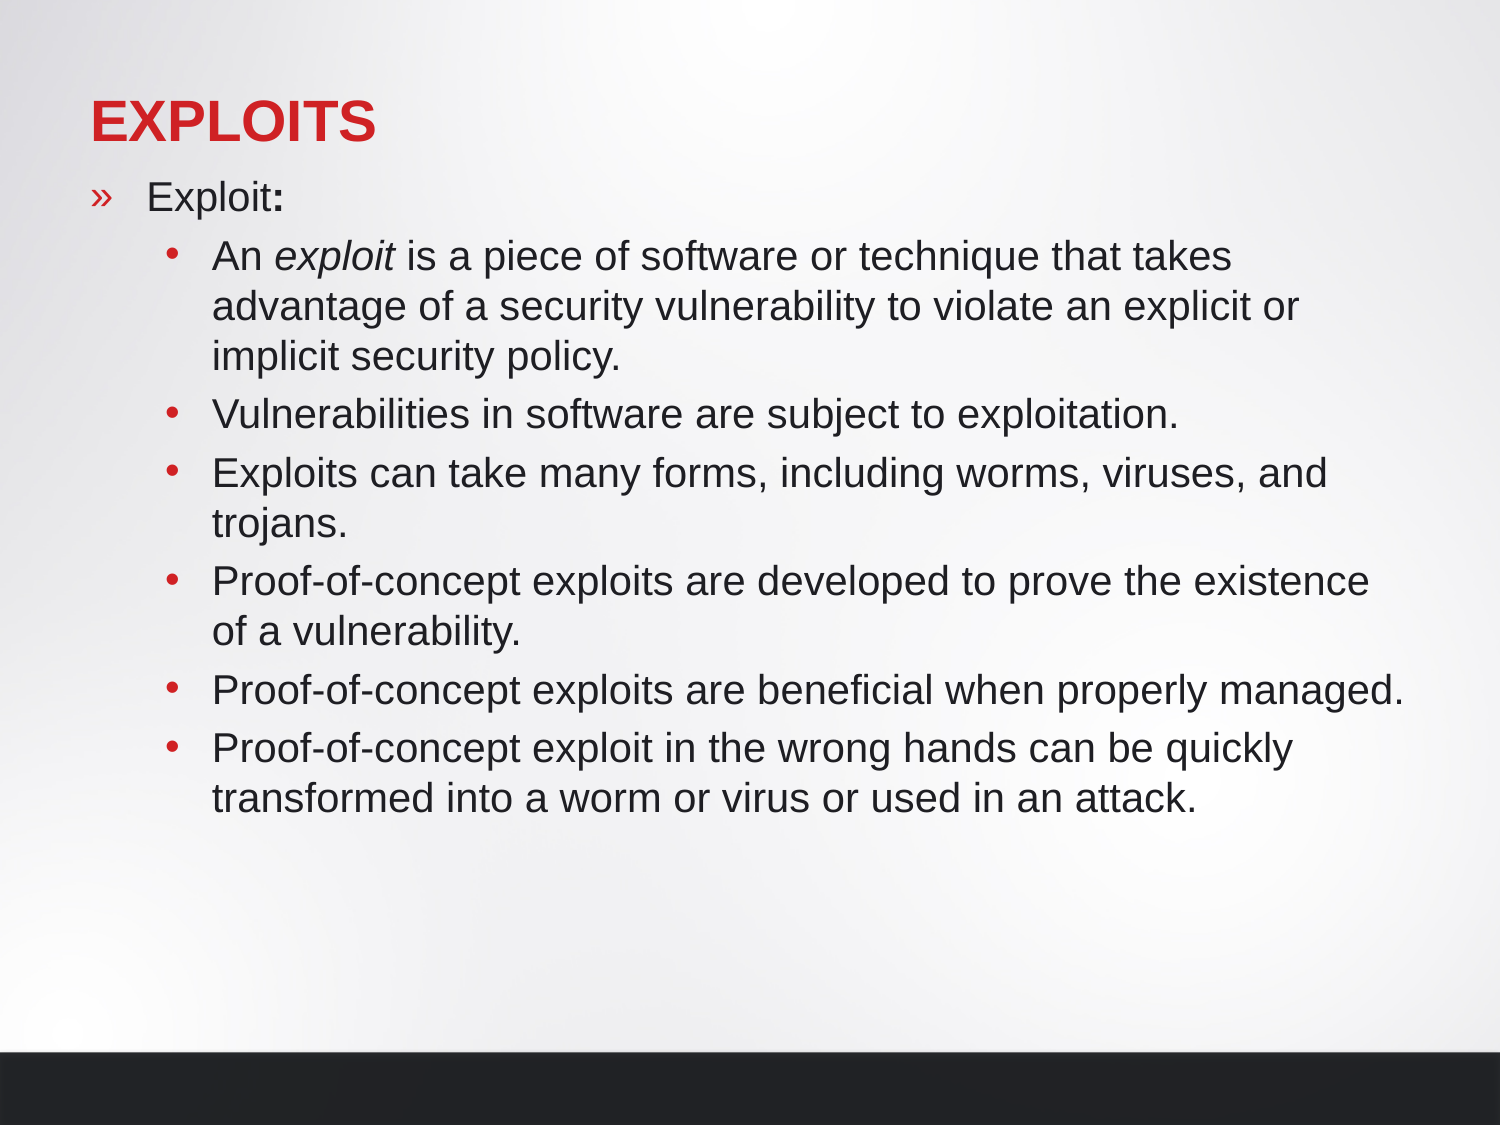

# Exploits
Exploit:
An exploit is a piece of software or technique that takes advantage of a security vulnerability to violate an explicit or implicit security policy.
Vulnerabilities in software are subject to exploitation.
Exploits can take many forms, including worms, viruses, and trojans.
Proof-of-concept exploits are developed to prove the existence of a vulnerability.
Proof-of-concept exploits are beneficial when properly managed.
Proof-of-concept exploit in the wrong hands can be quickly transformed into a worm or virus or used in an attack.